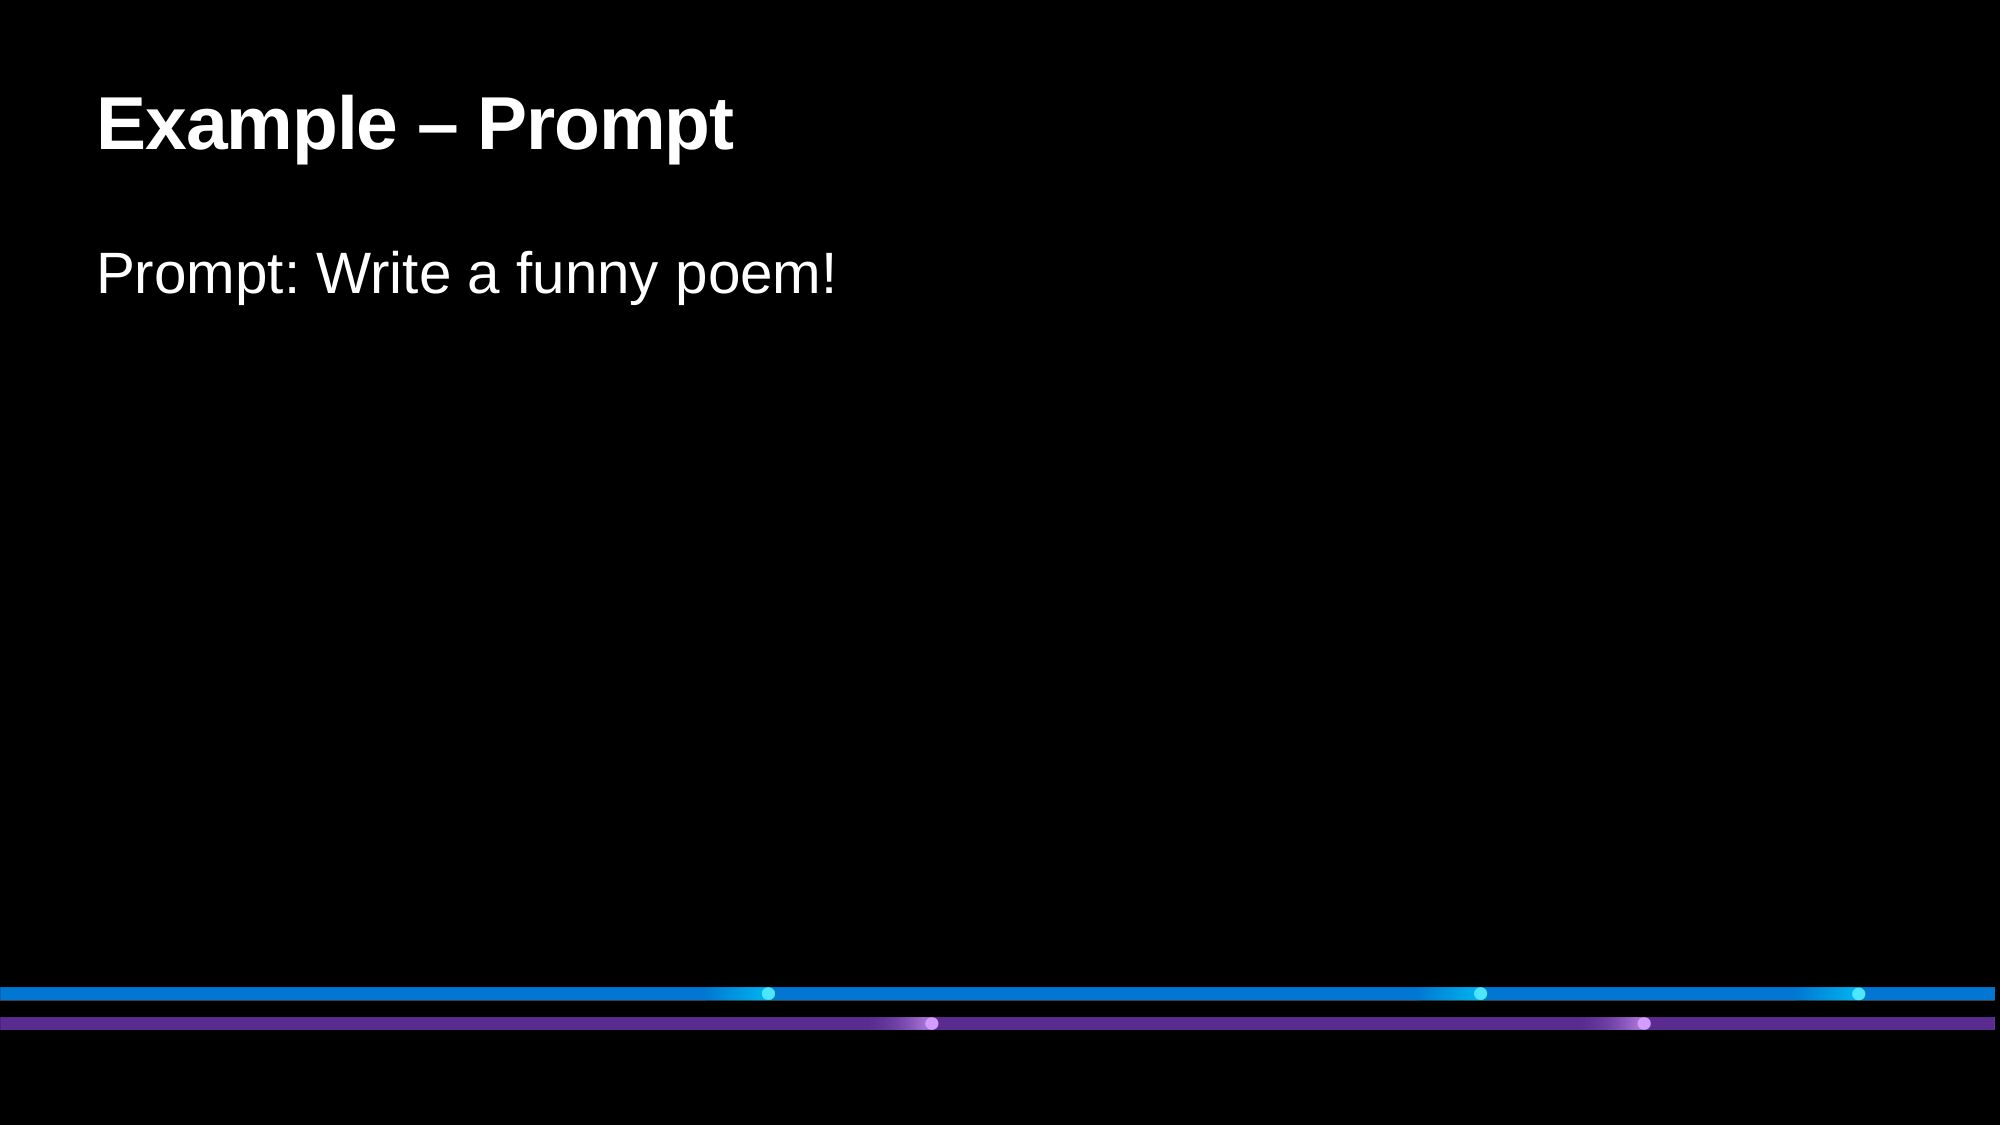

# Example – Prompt
Prompt: Write a funny poem!